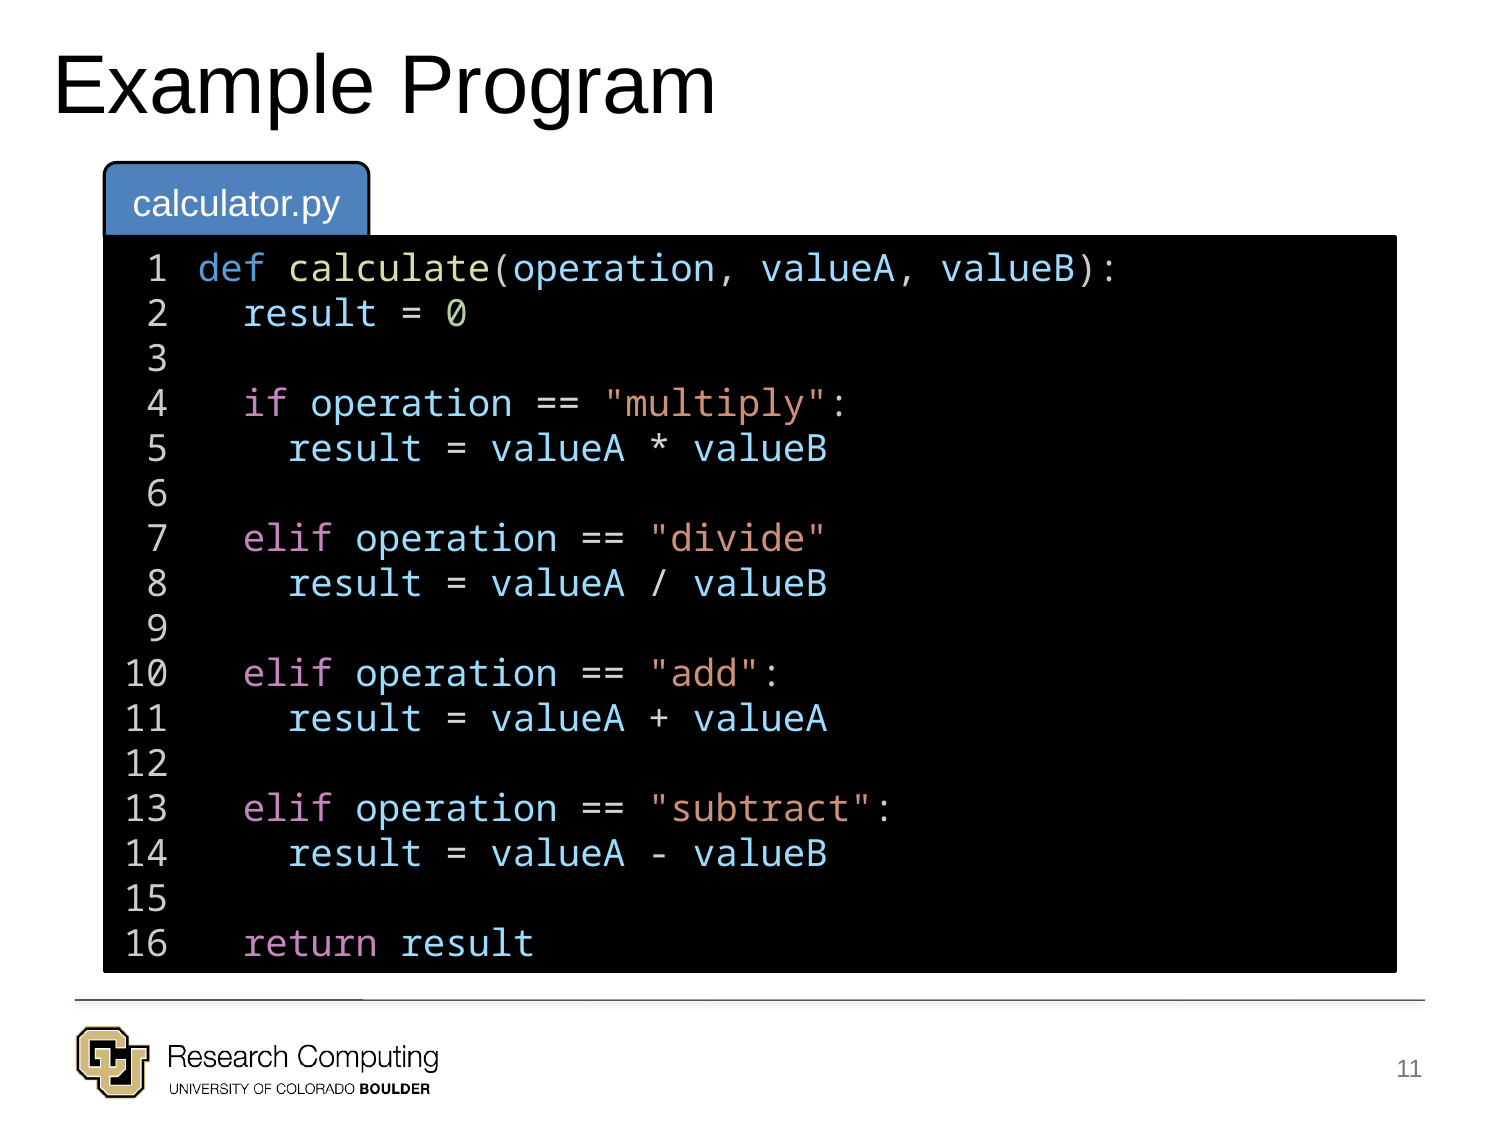

Example Program
calculator.py
 1
2
3
4
5
6
7
8
9
10
11
12
13
14
15
16
def calculate(operation, valueA, valueB):
  result = 0
  if operation == "multiply":
    result = valueA * valueB

  elif operation == "divide"
    result = valueA / valueB

  elif operation == "add":
    result = valueA + valueA

  elif operation == "subtract":
    result = valueA - valueB

  return result
11